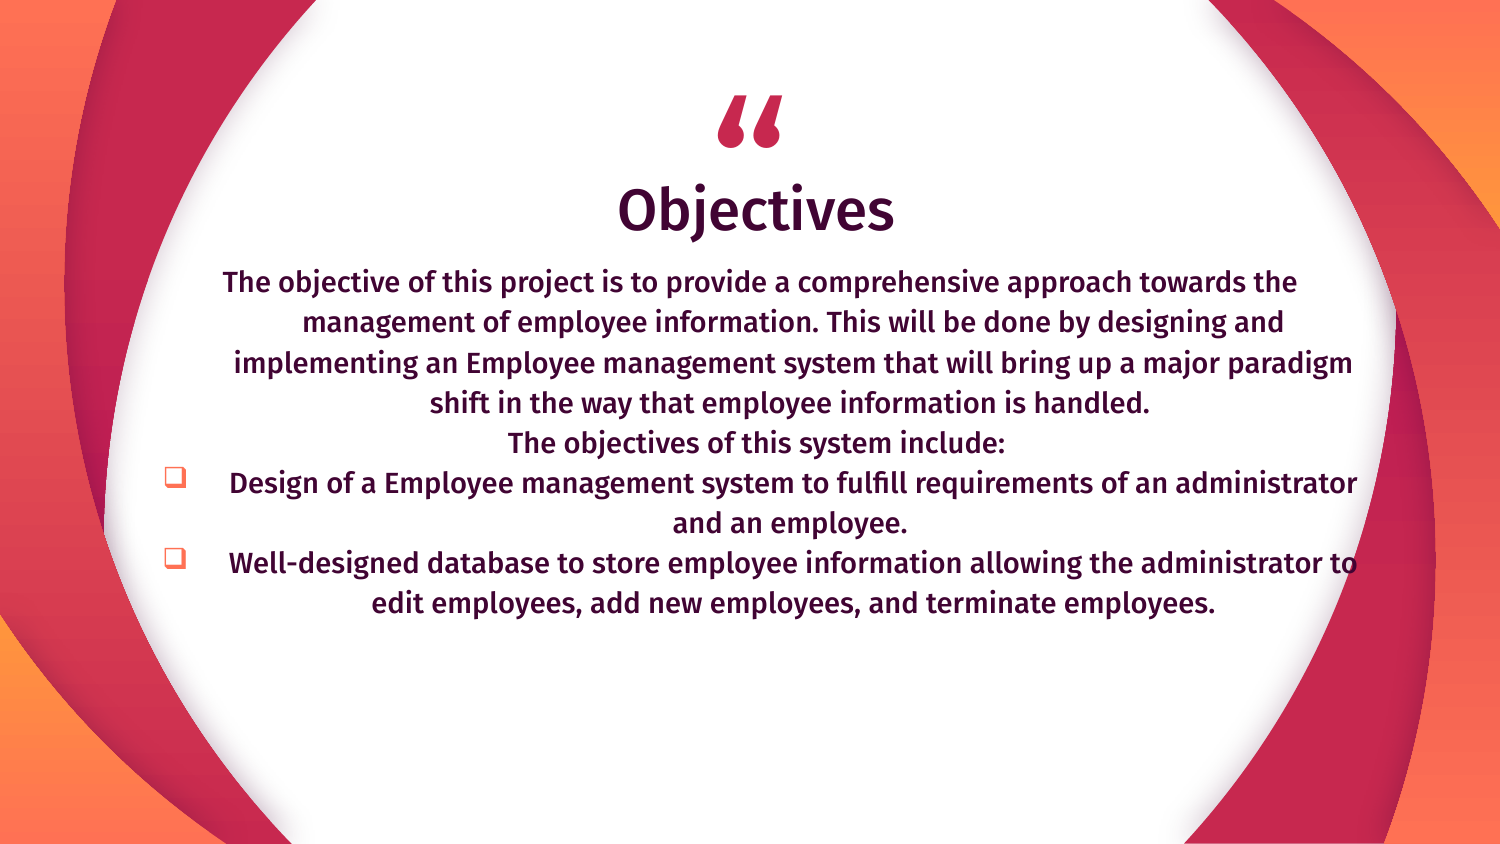

Objectives
The objective of this project is to provide a comprehensive approach towards the management of employee information. This will be done by designing and implementing an Employee management system that will bring up a major paradigm shift in the way that employee information is handled.
The objectives of this system include:
Design of a Employee management system to fulfill requirements of an administrator and an employee.
Well-designed database to store employee information allowing the administrator to edit employees, add new employees, and terminate employees.
5